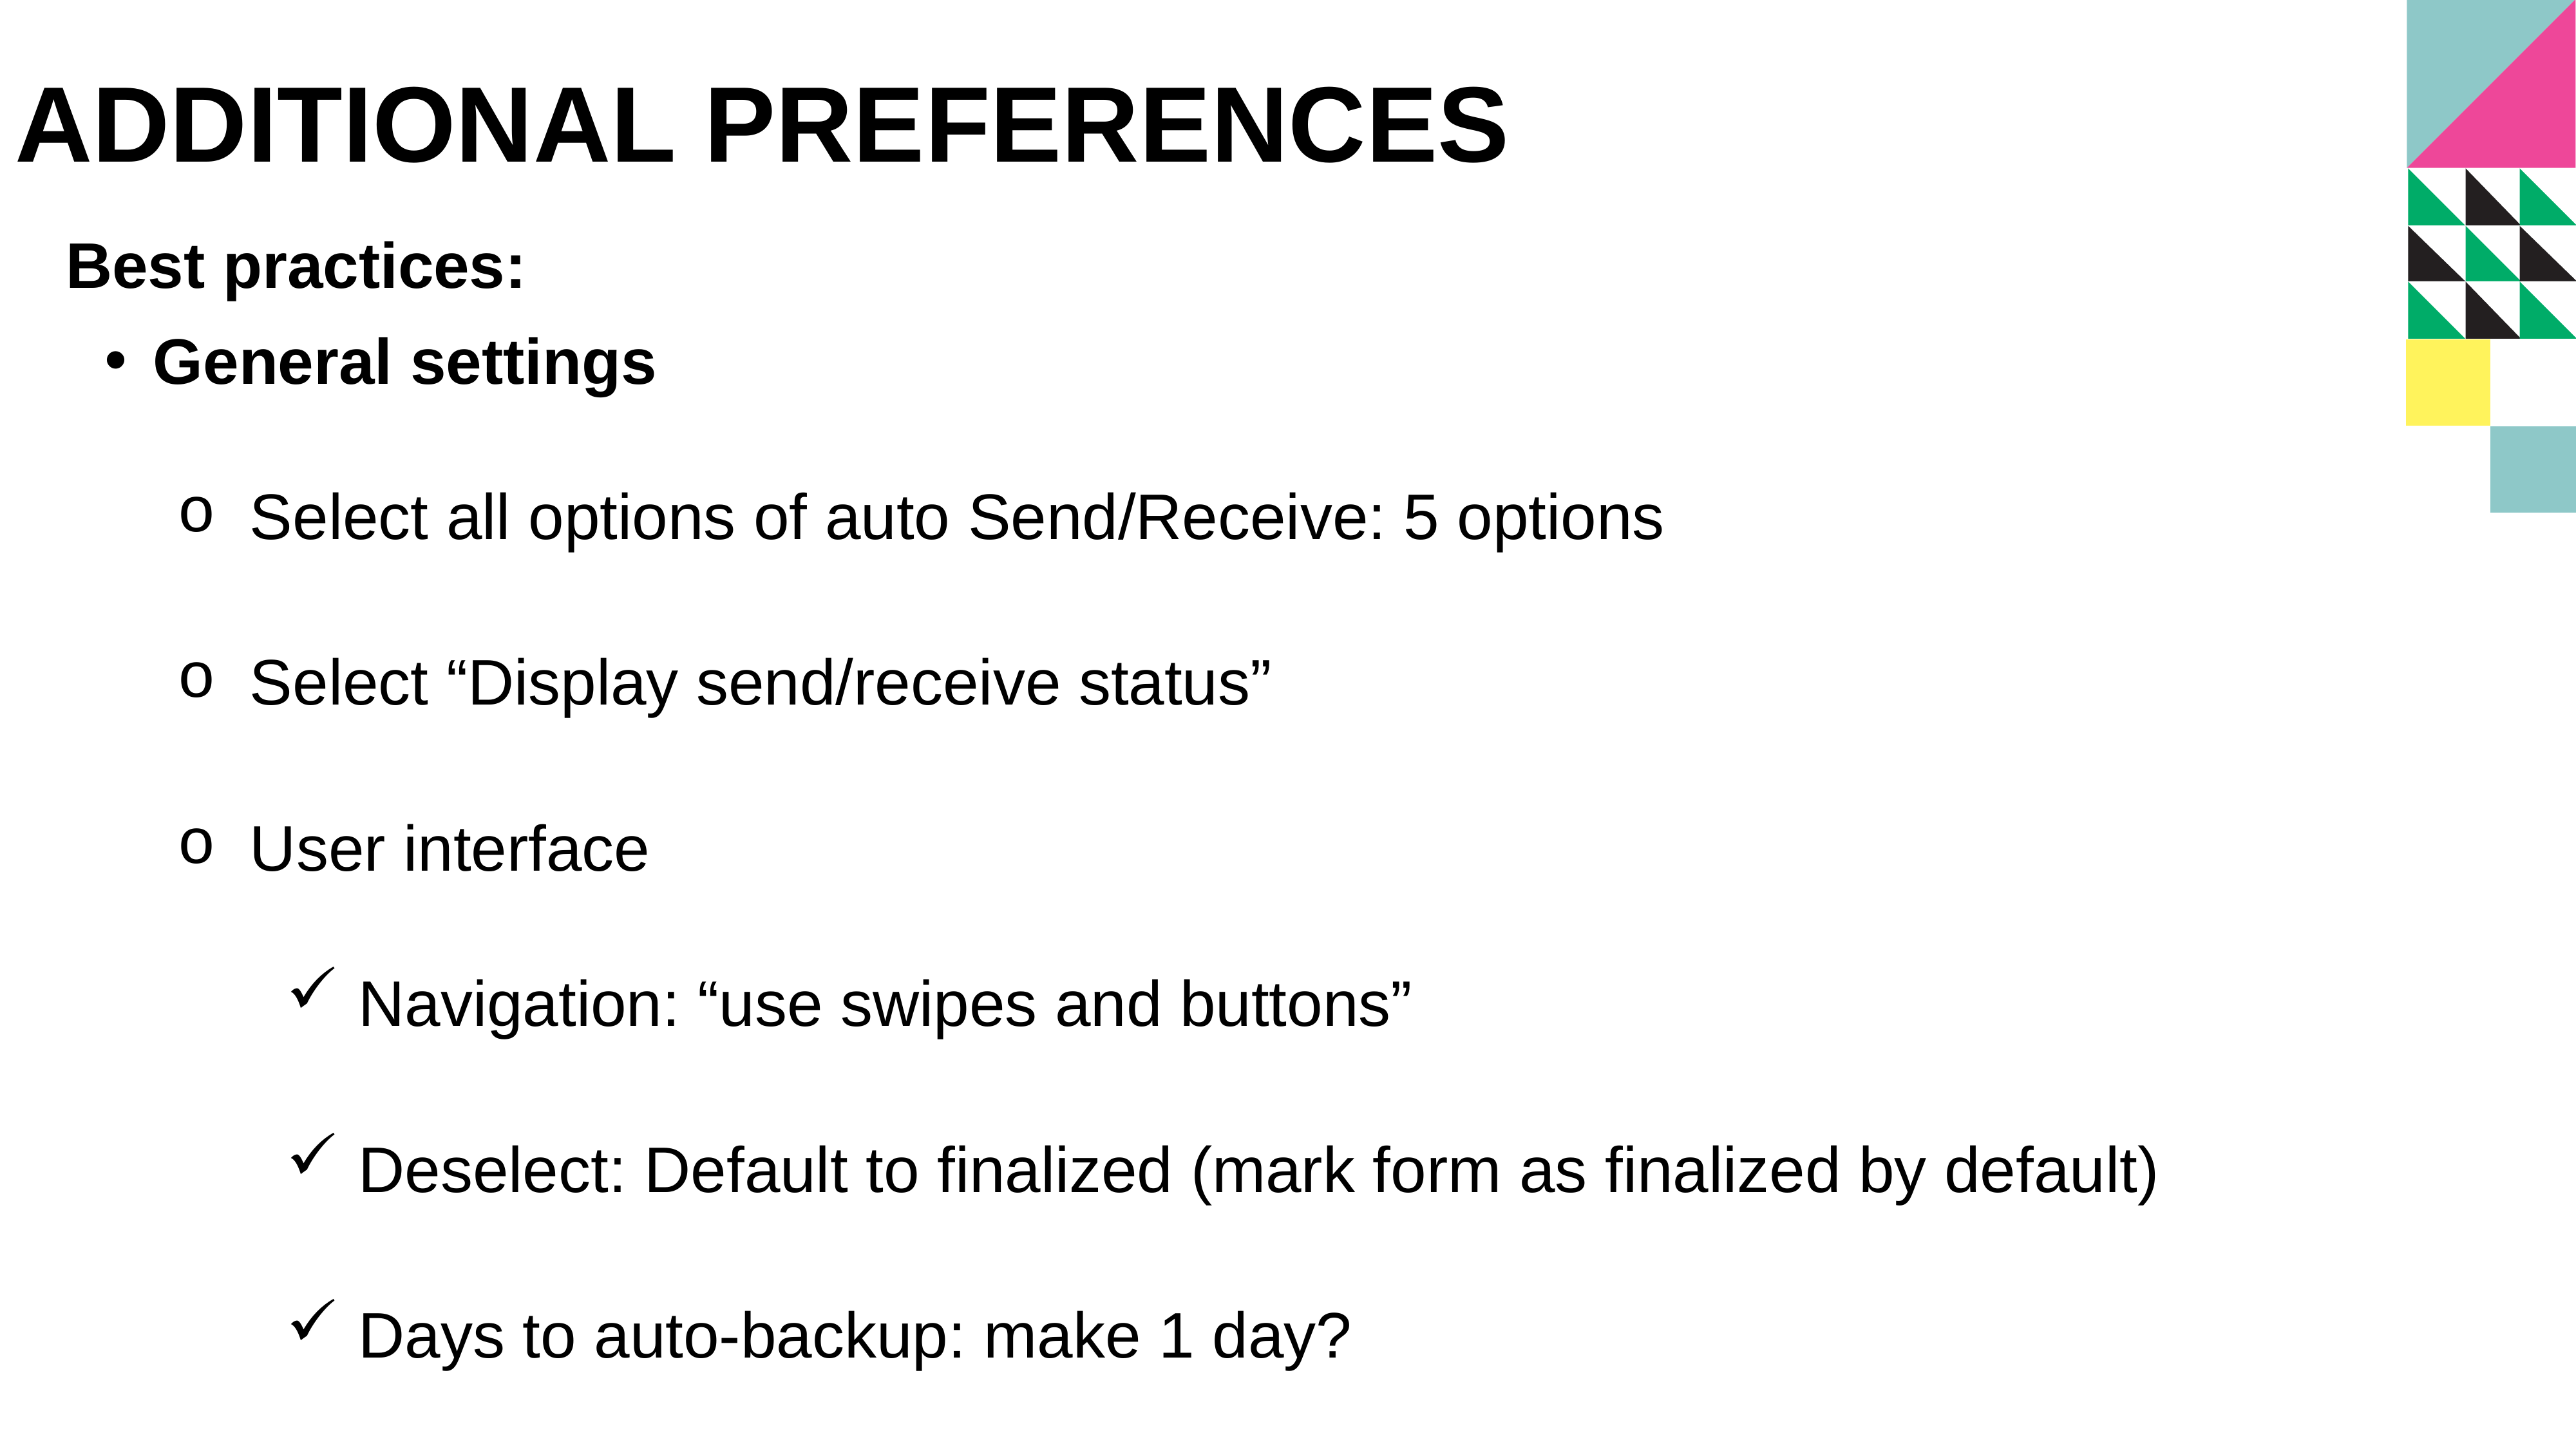

ADDITIONAL PREFERENCES
Best practices:
General settings

Select all options of auto Send/Receive: 5 options

Select “Display send/receive status”

User interface

Navigation: “use swipes and buttons”

Deselect: Default to finalized (mark form as finalized by default)

Days to auto-backup: make 1 day?